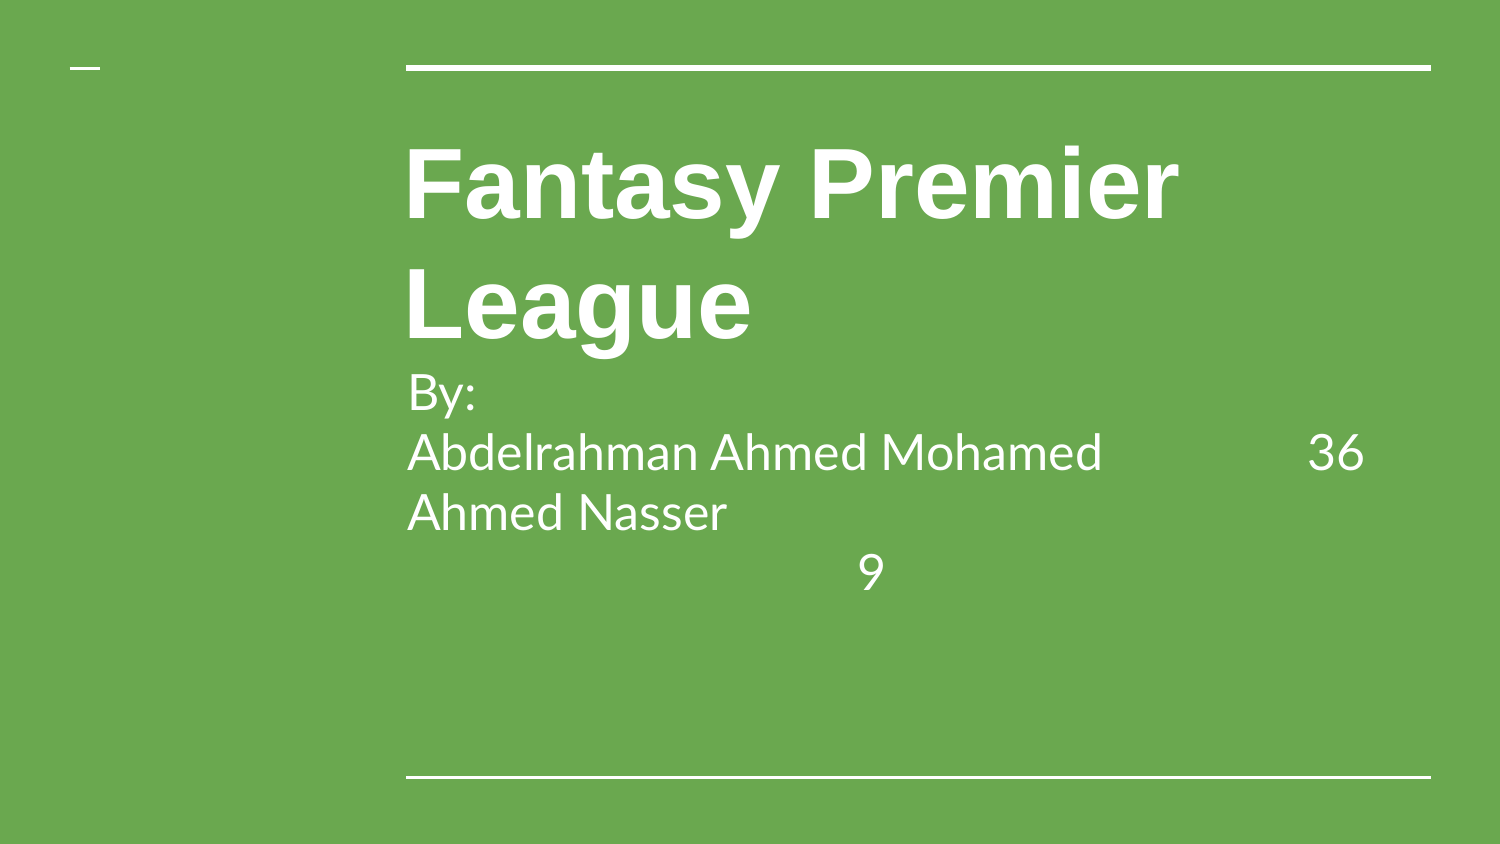

# Fantasy Premier League
By:
Abdelrahman Ahmed Mohamed 		36
Ahmed Nasser 							9